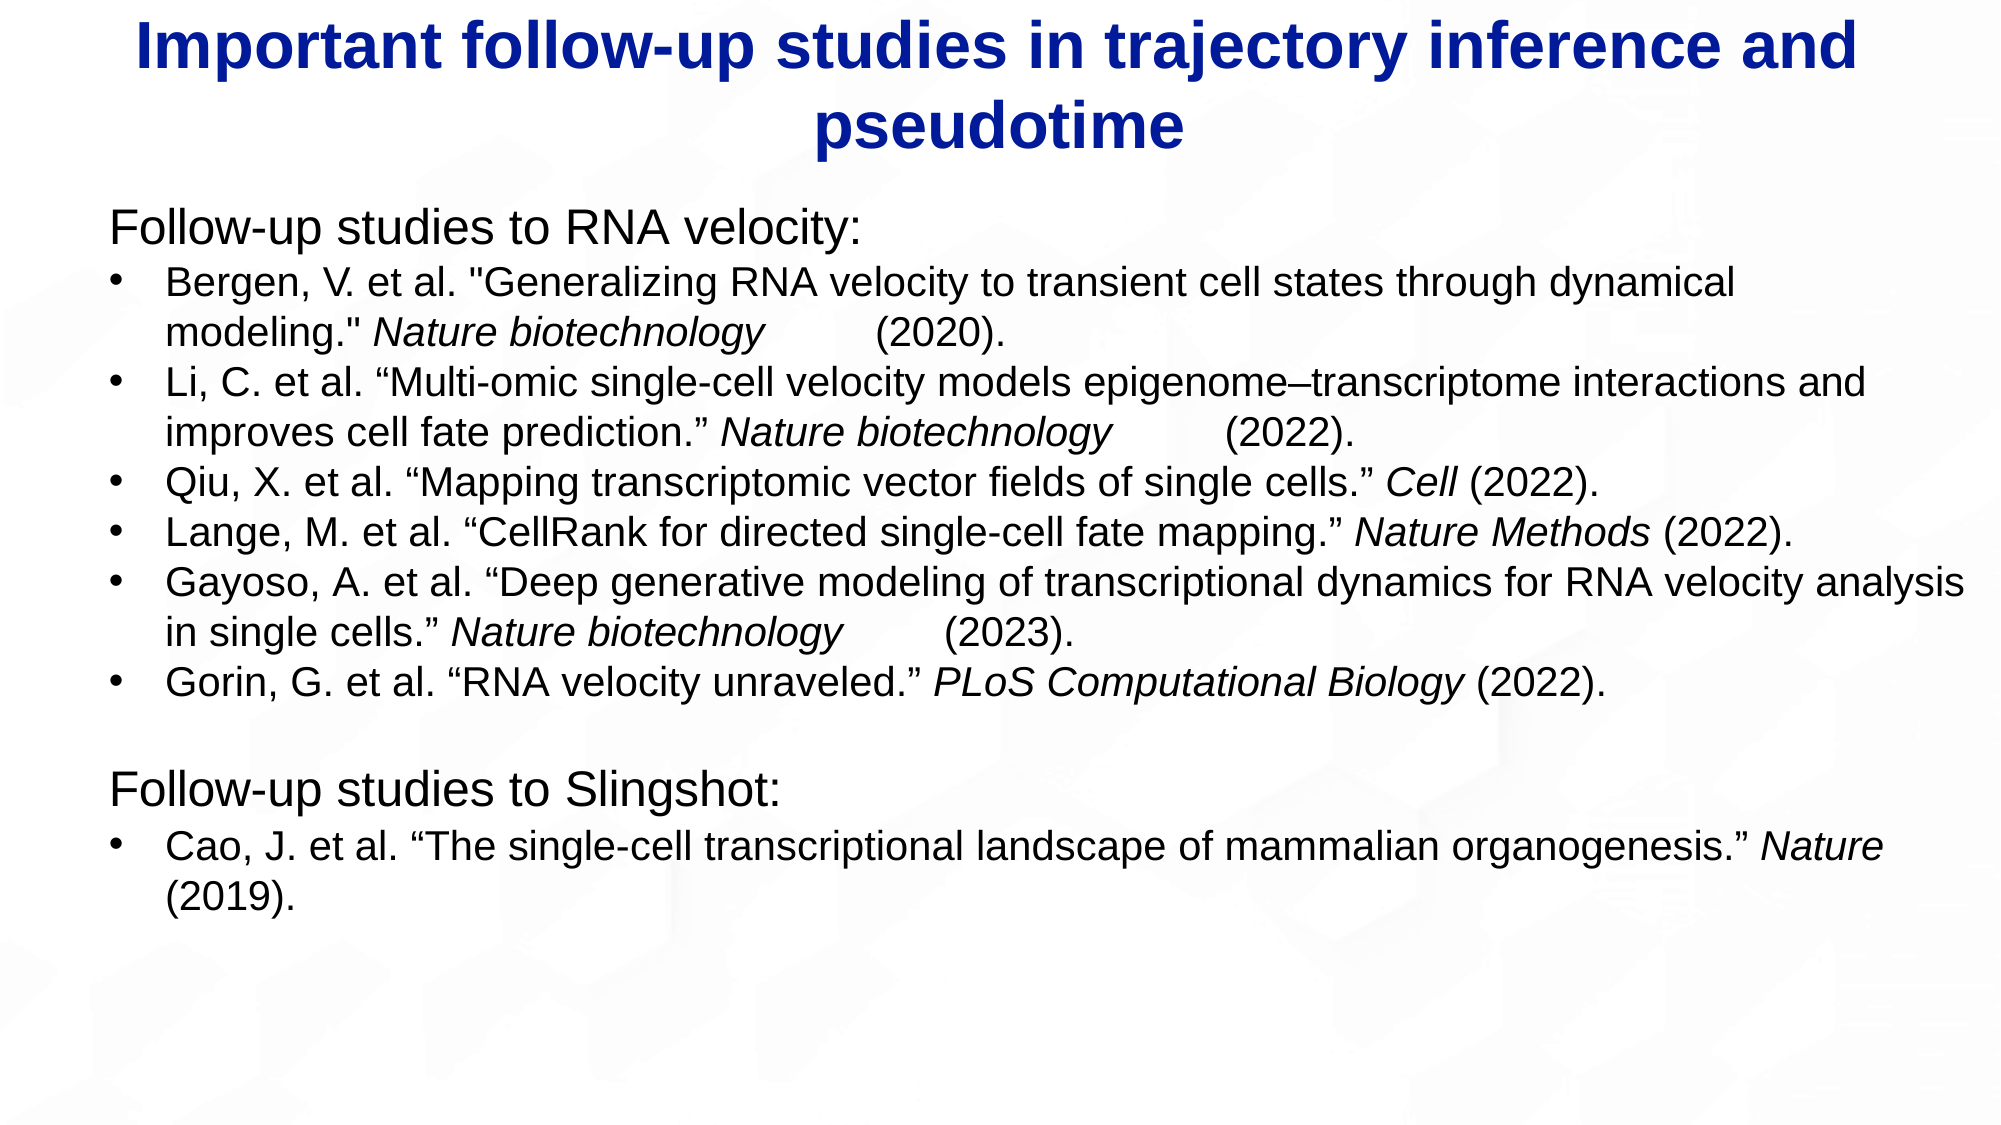

# Important follow-up studies in trajectory inference and pseudotime
Follow-up studies to RNA velocity:
Bergen, V. et al. "Generalizing RNA velocity to transient cell states through dynamical modeling." Nature biotechnology	(2020).
Li, C. et al. “Multi-omic single-cell velocity models epigenome–transcriptome interactions and improves cell fate prediction.” Nature biotechnology	(2022).
Qiu, X. et al. “Mapping transcriptomic vector fields of single cells.” Cell (2022).
Lange, M. et al. “CellRank for directed single-cell fate mapping.” Nature Methods (2022).
Gayoso, A. et al. “Deep generative modeling of transcriptional dynamics for RNA velocity analysis in single cells.” Nature biotechnology	(2023).
Gorin, G. et al. “RNA velocity unraveled.” PLoS Computational Biology (2022).

Follow-up studies to Slingshot:
Cao, J. et al. “The single-cell transcriptional landscape of mammalian organogenesis.” Nature
(2019).